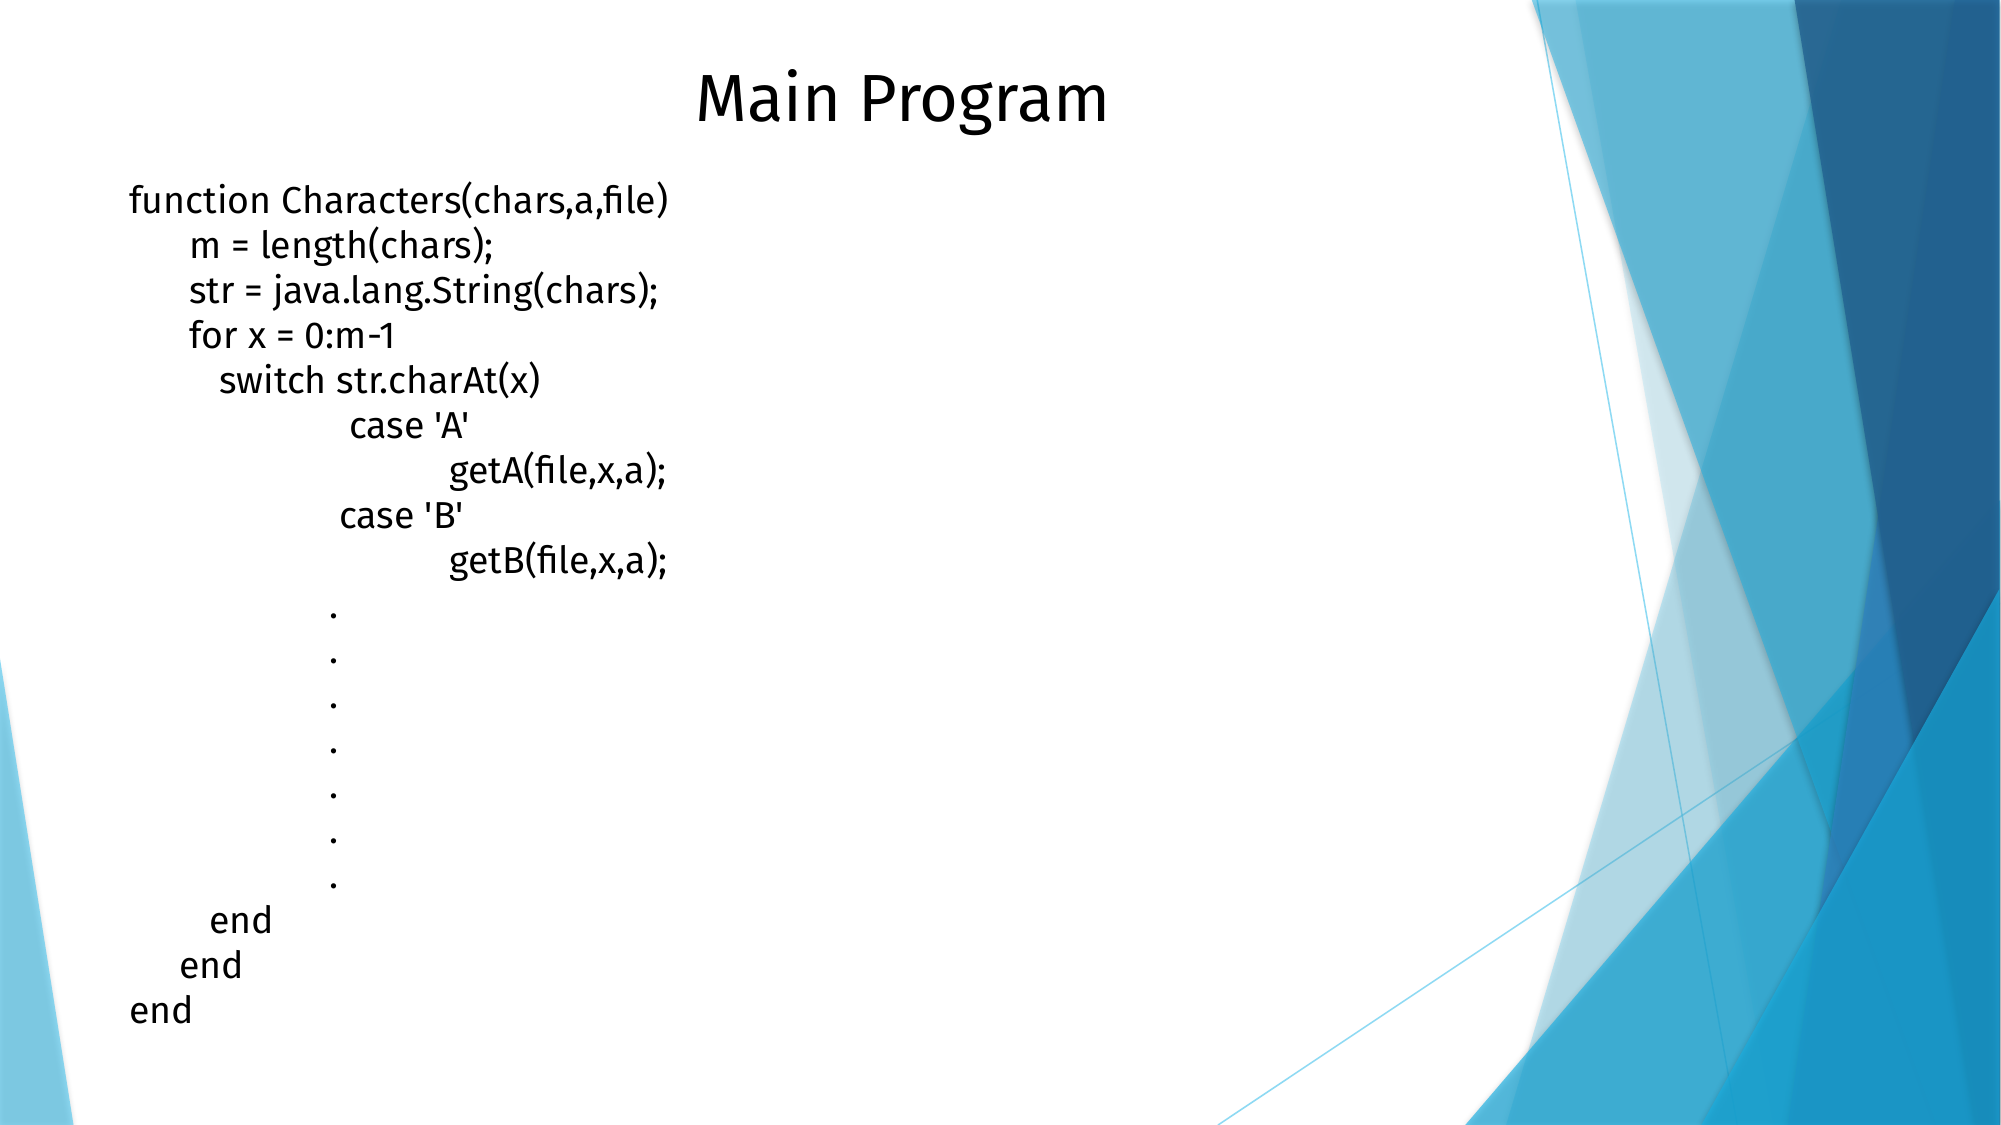

Main Program
function Characters(chars,a,file)
      m = length(chars);
      str = java.lang.String(chars);
      for x = 0:m-1
         switch str.charAt(x)
                      case 'A'
                                getA(file,x,a);
                     case 'B'
                                getB(file,x,a);
                    .
                    .
                    .
                    .
                    .
                    .
                    .
        end
     end
end